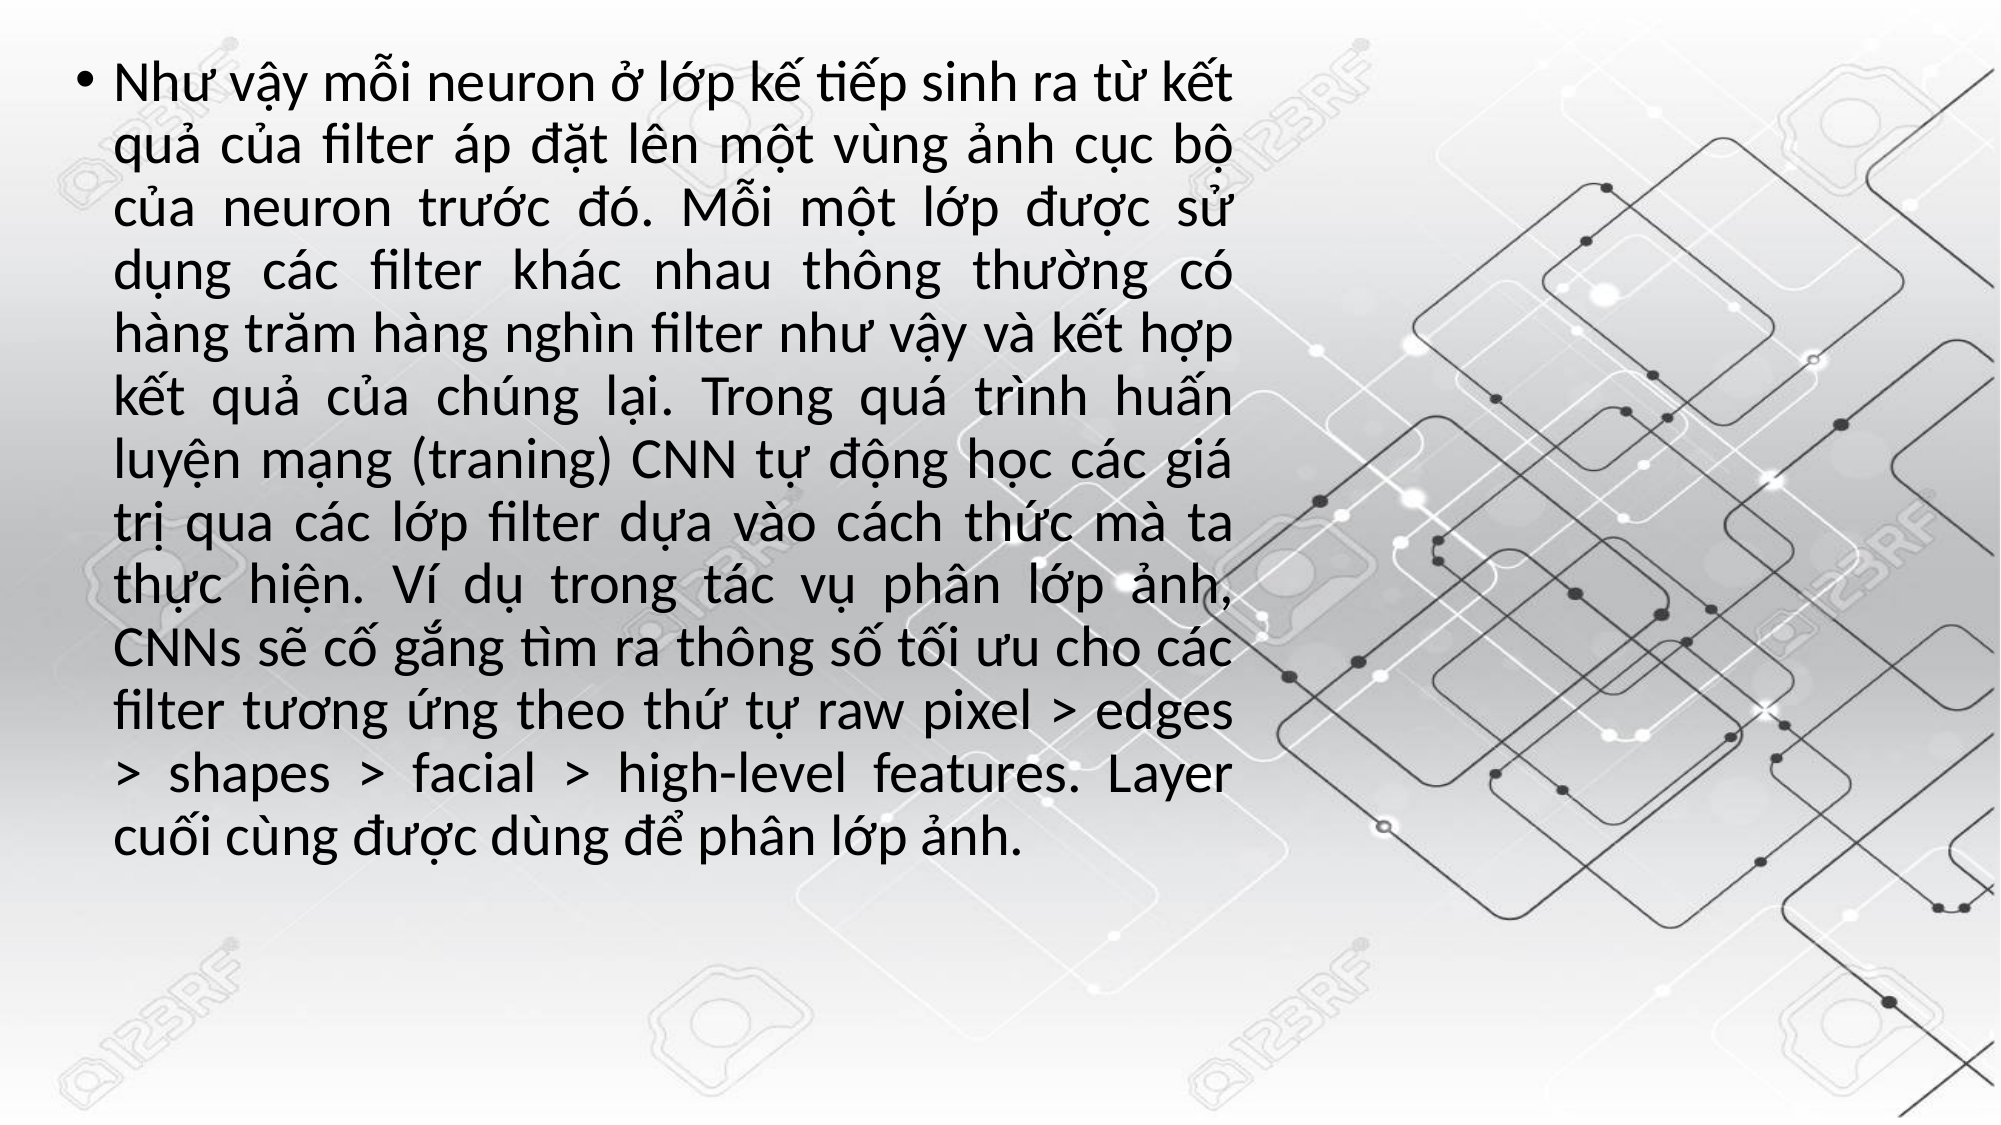

Như vậy mỗi neuron ở lớp kế tiếp sinh ra từ kết quả của filter áp đặt lên một vùng ảnh cục bộ của neuron trước đó. Mỗi một lớp được sử dụng các filter khác nhau thông thường có hàng trăm hàng nghìn filter như vậy và kết hợp kết quả của chúng lại. Trong quá trình huấn luyện mạng (traning) CNN tự động học các giá trị qua các lớp filter dựa vào cách thức mà ta thực hiện. Ví dụ trong tác vụ phân lớp ảnh, CNNs sẽ cố gắng tìm ra thông số tối ưu cho các filter tương ứng theo thứ tự raw pixel > edges > shapes > facial > high-level features. Layer cuối cùng được dùng để phân lớp ảnh.